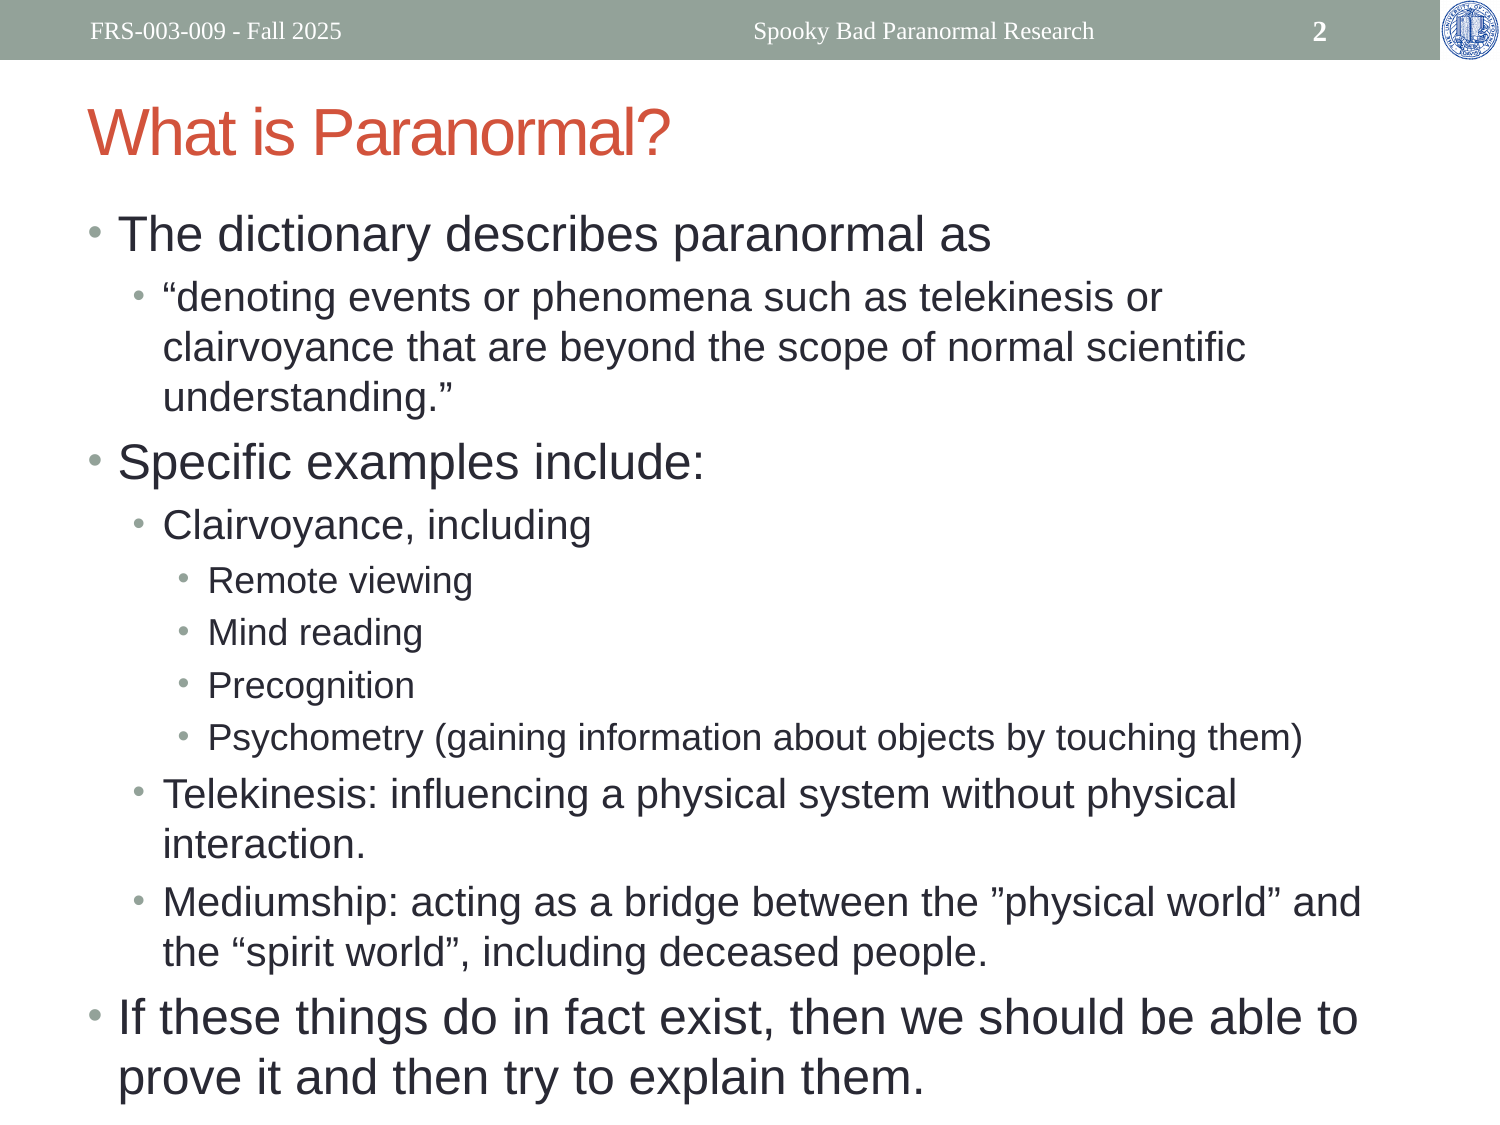

FRS-003-009 - Fall 2025
Spooky Bad Paranormal Research
2
# What is Paranormal?
The dictionary describes paranormal as
“denoting events or phenomena such as telekinesis or clairvoyance that are beyond the scope of normal scientific understanding.”
Specific examples include:
Clairvoyance, including
Remote viewing
Mind reading
Precognition
Psychometry (gaining information about objects by touching them)
Telekinesis: influencing a physical system without physical interaction.
Mediumship: acting as a bridge between the ”physical world” and the “spirit world”, including deceased people.
If these things do in fact exist, then we should be able to prove it and then try to explain them.